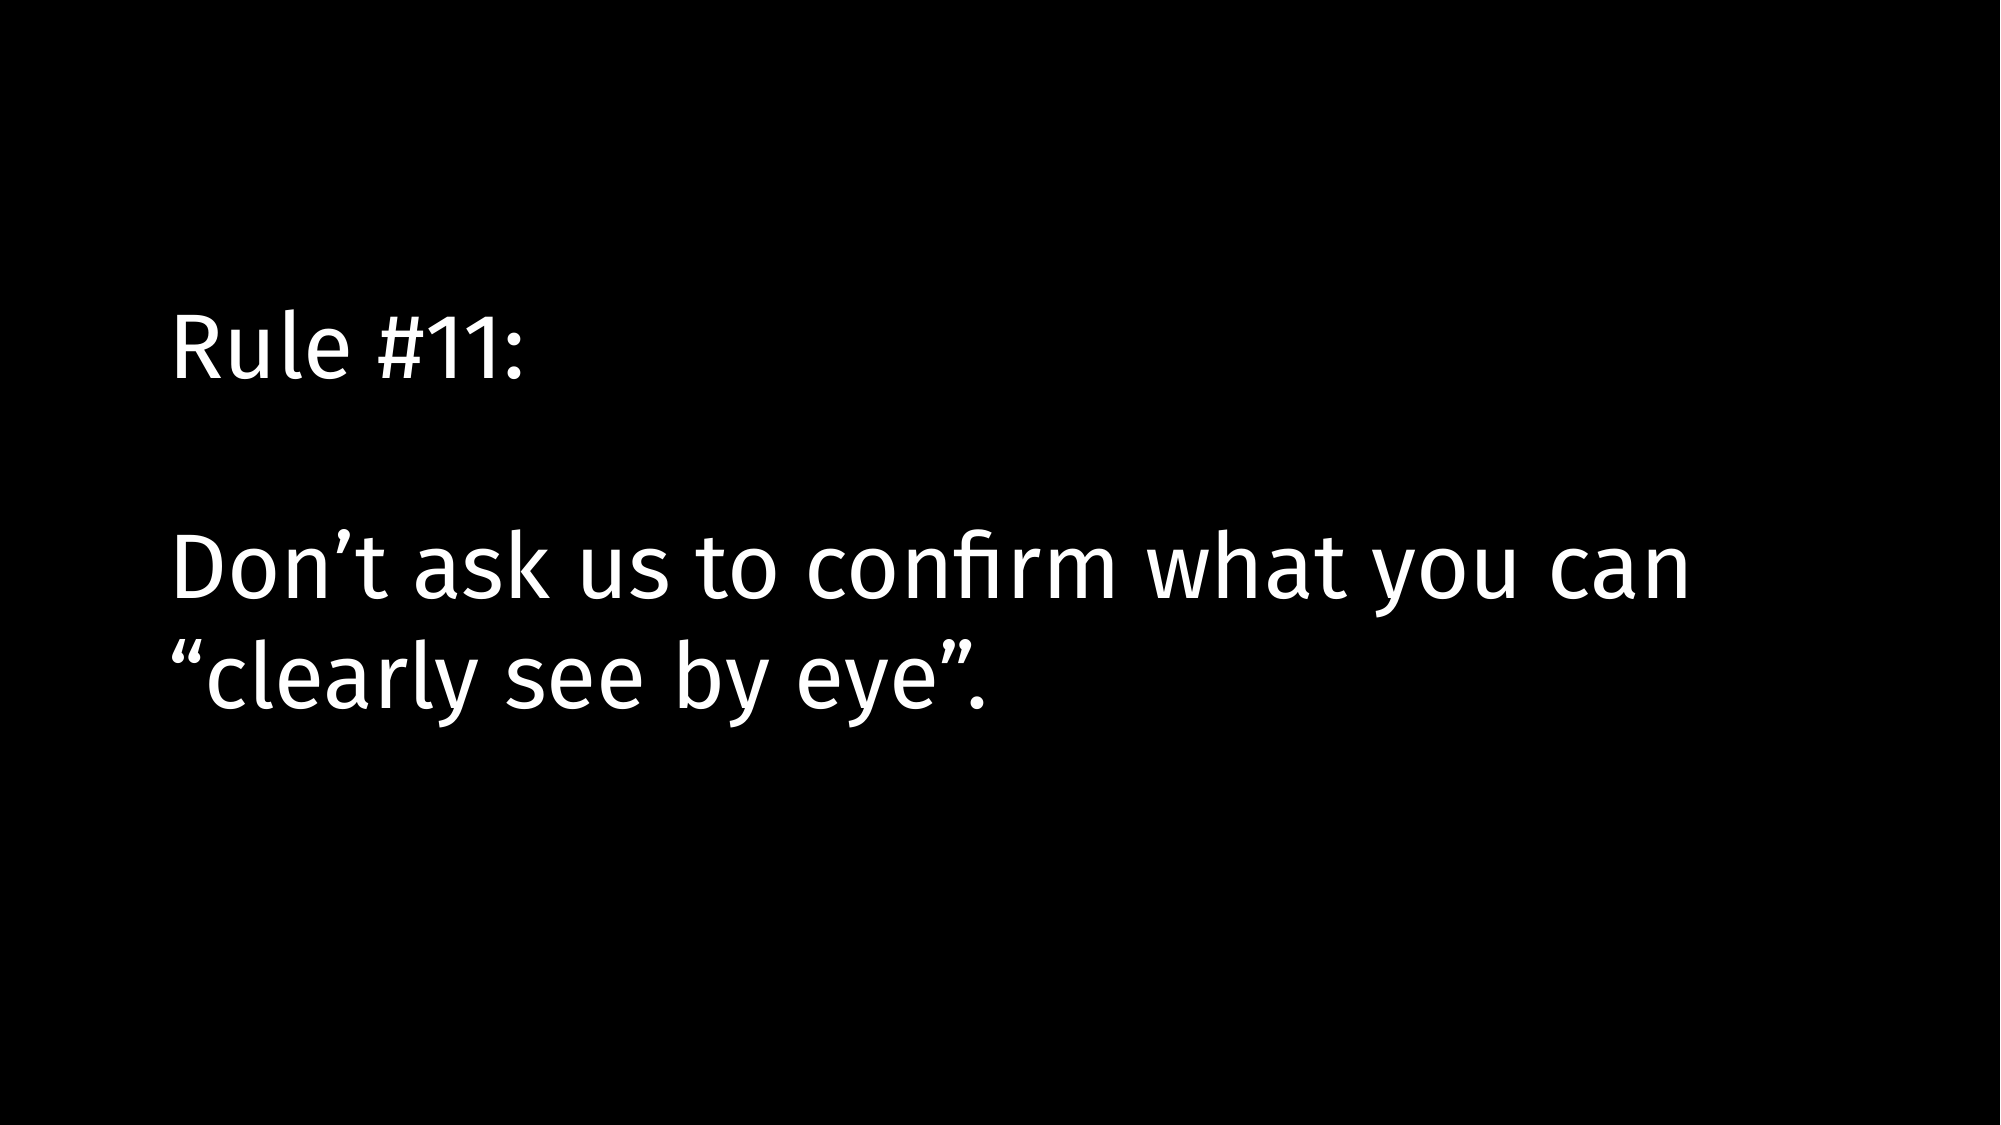

# Rule #11: Don’t ask us to confirm what you can “clearly see by eye”.